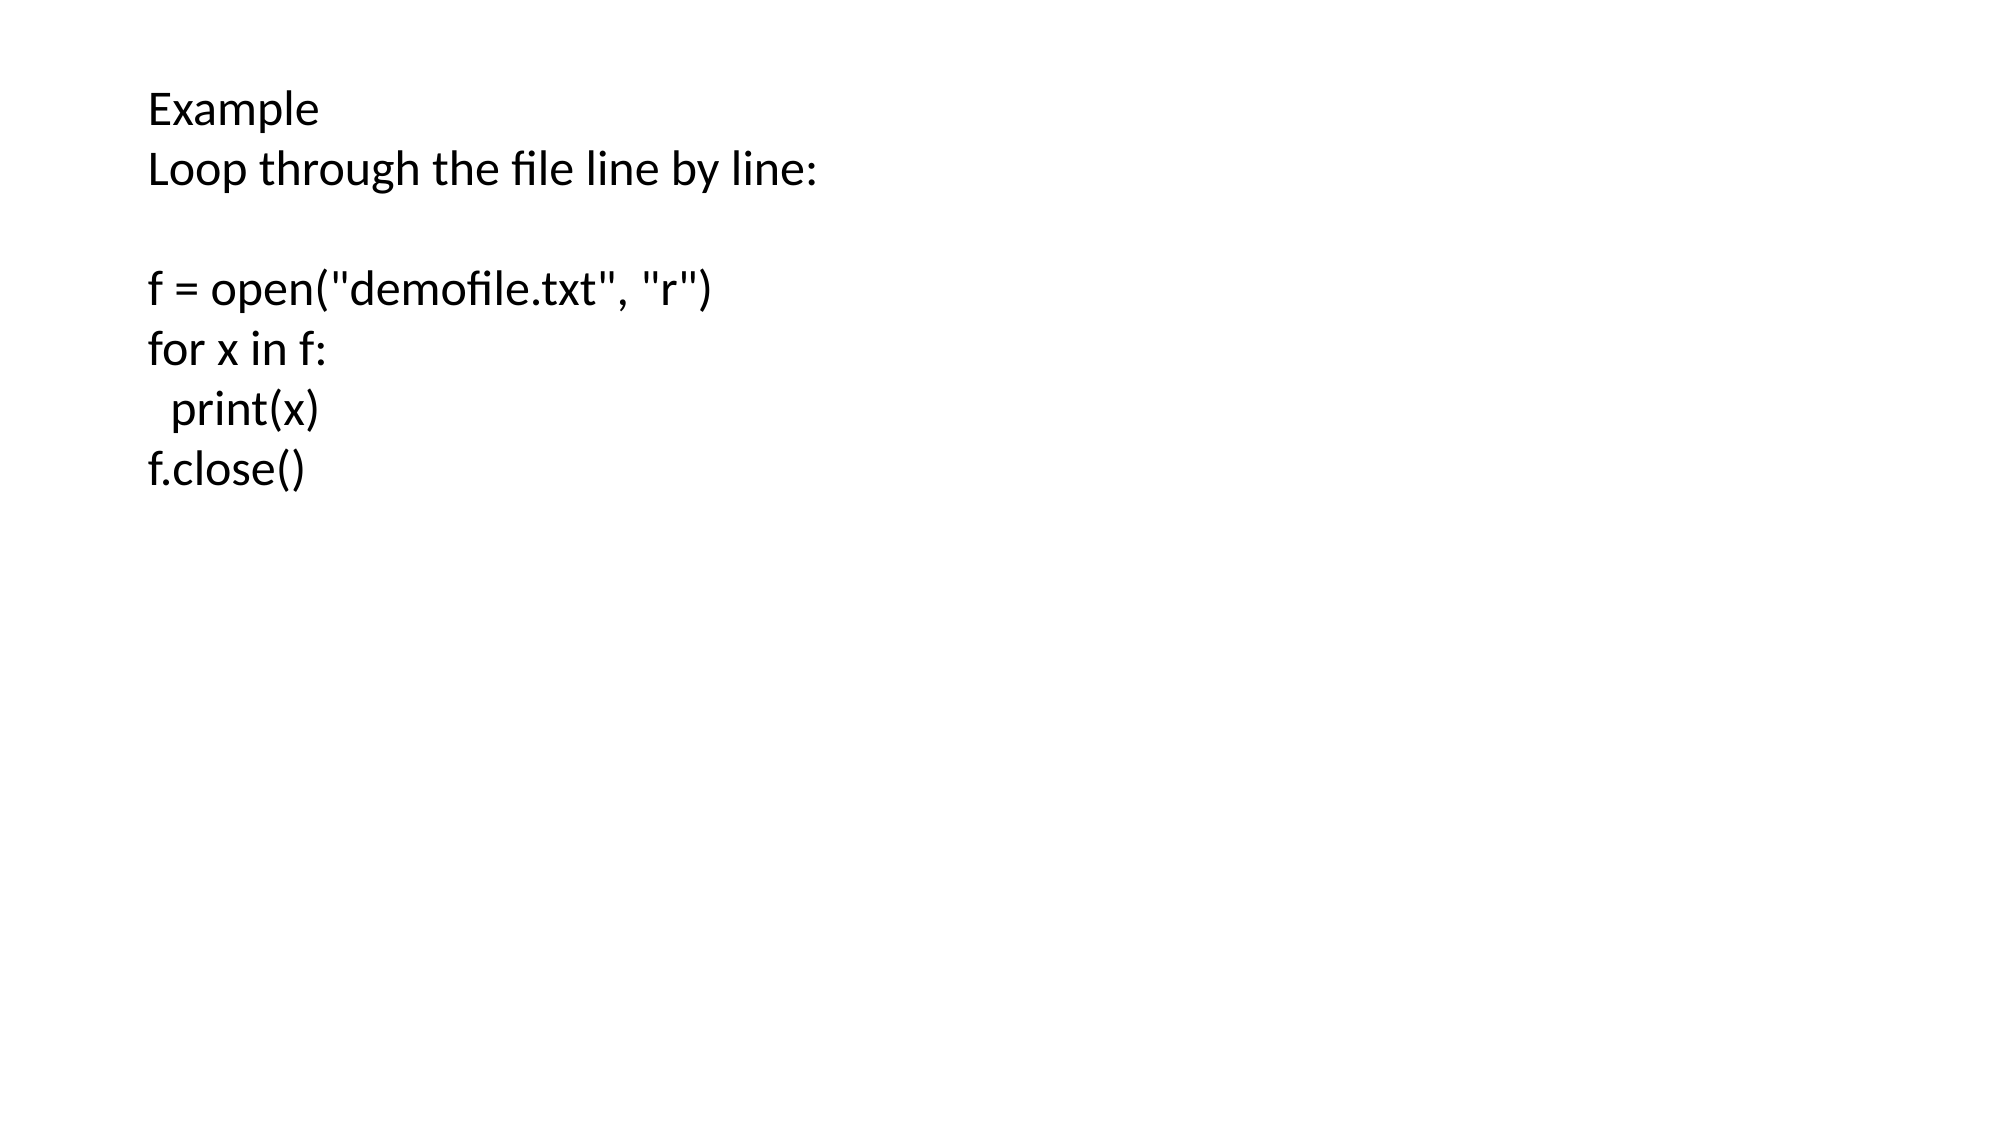

Example
Loop through the file line by line:

f = open("demofile.txt", "r")
for x in f:
  print(x)
f.close()